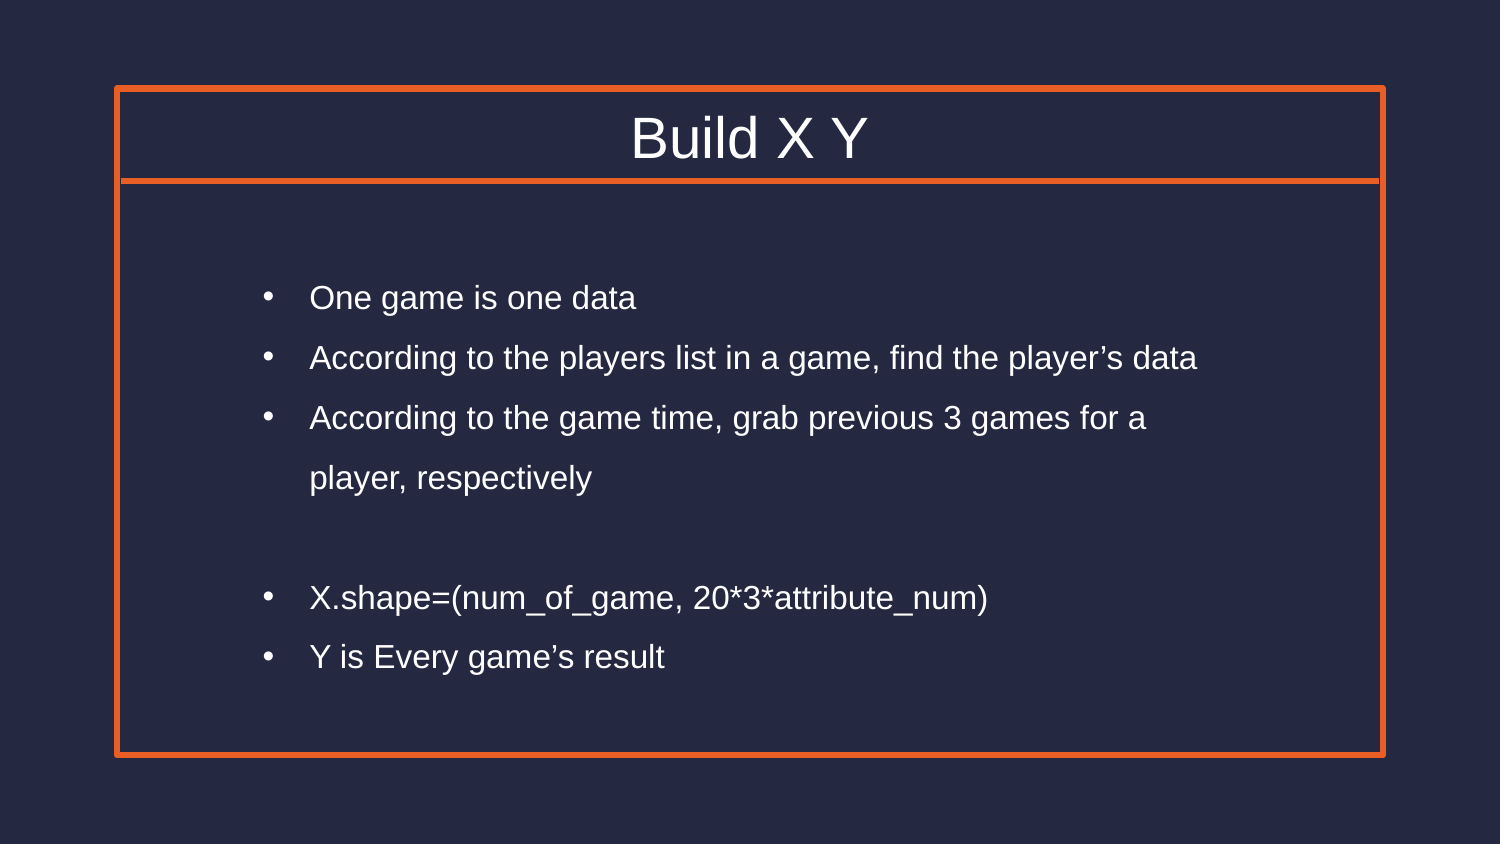

# Build X Y
One game is one data
According to the players list in a game, find the player’s data
According to the game time, grab previous 3 games for a player, respectively

X.shape=(num_of_game, 20*3*attribute_num)
Y is Every game’s result